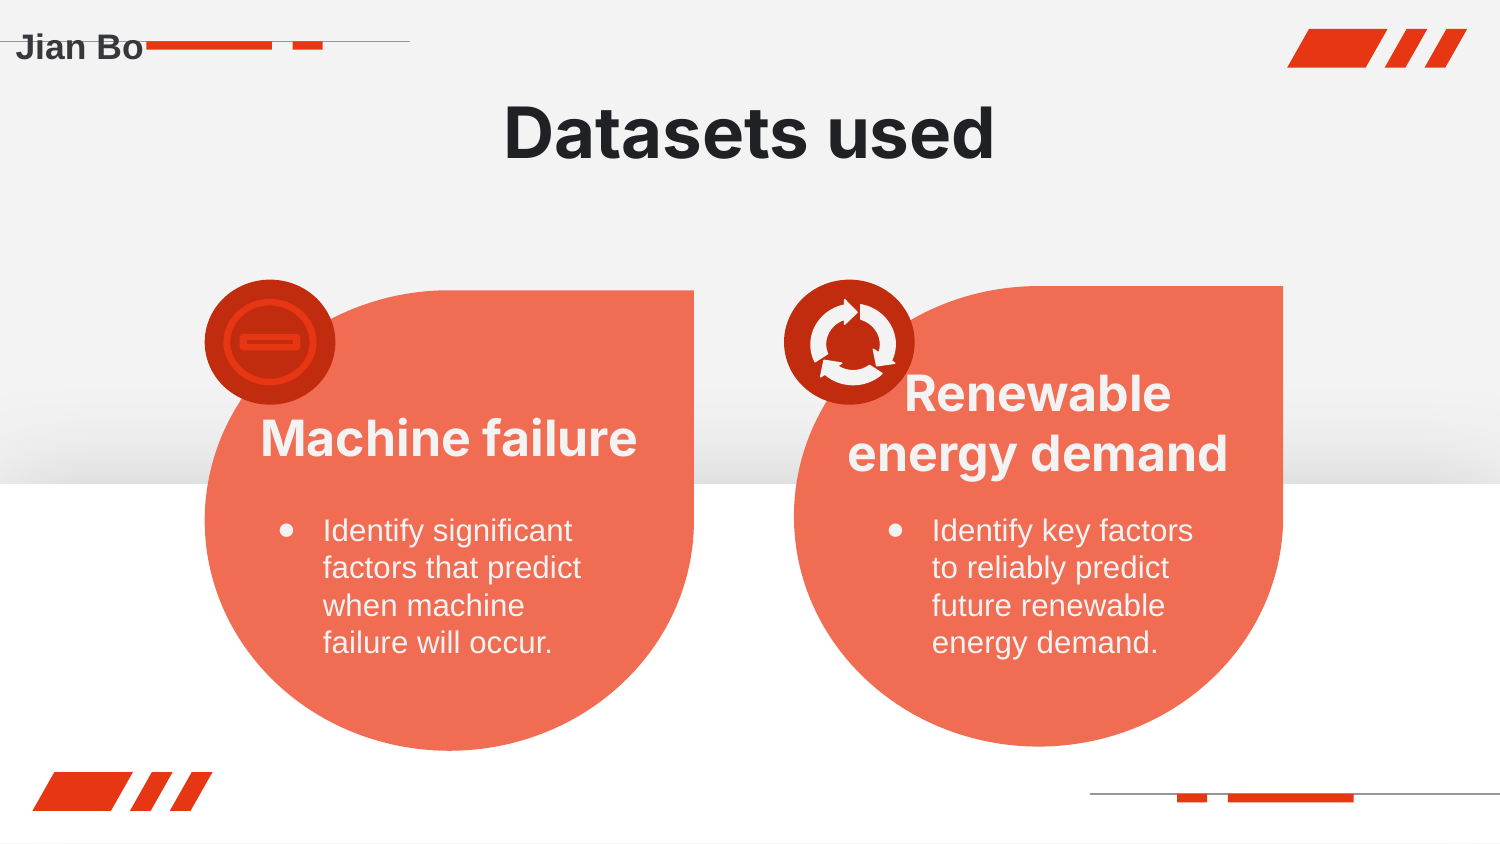

Jian Bo

Datasets used

Renewable energy demand
Machine failure
Identify significant factors that predict when machine failure will occur.
Identify key factors to reliably predict future renewable energy demand.